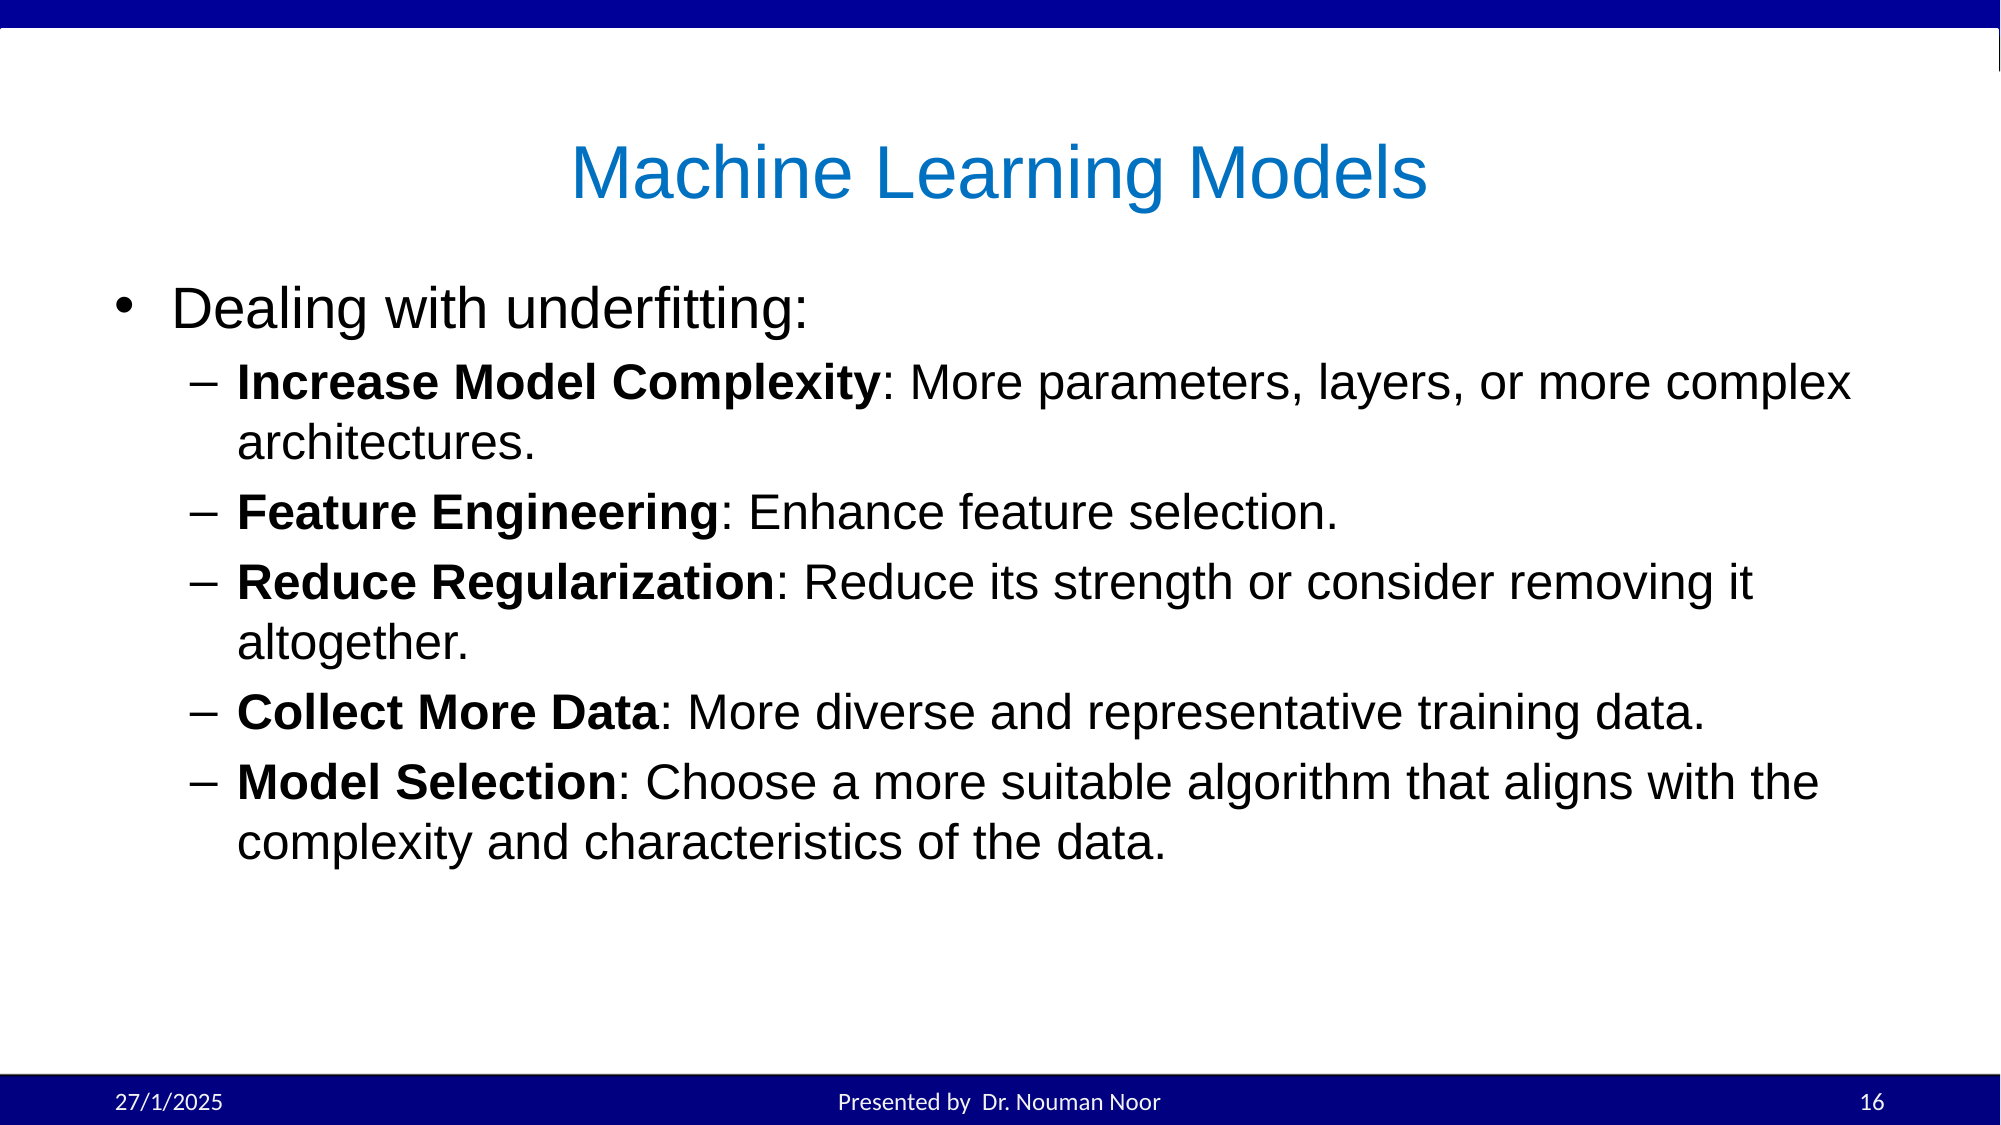

# Machine Learning Models
Dealing with underfitting:
Increase Model Complexity: More parameters, layers, or more complex architectures.
Feature Engineering: Enhance feature selection.
Reduce Regularization: Reduce its strength or consider removing it altogether.
Collect More Data: More diverse and representative training data.
Model Selection: Choose a more suitable algorithm that aligns with the complexity and characteristics of the data.
27/1/2025
Presented by  Dr. Nouman Noor
16